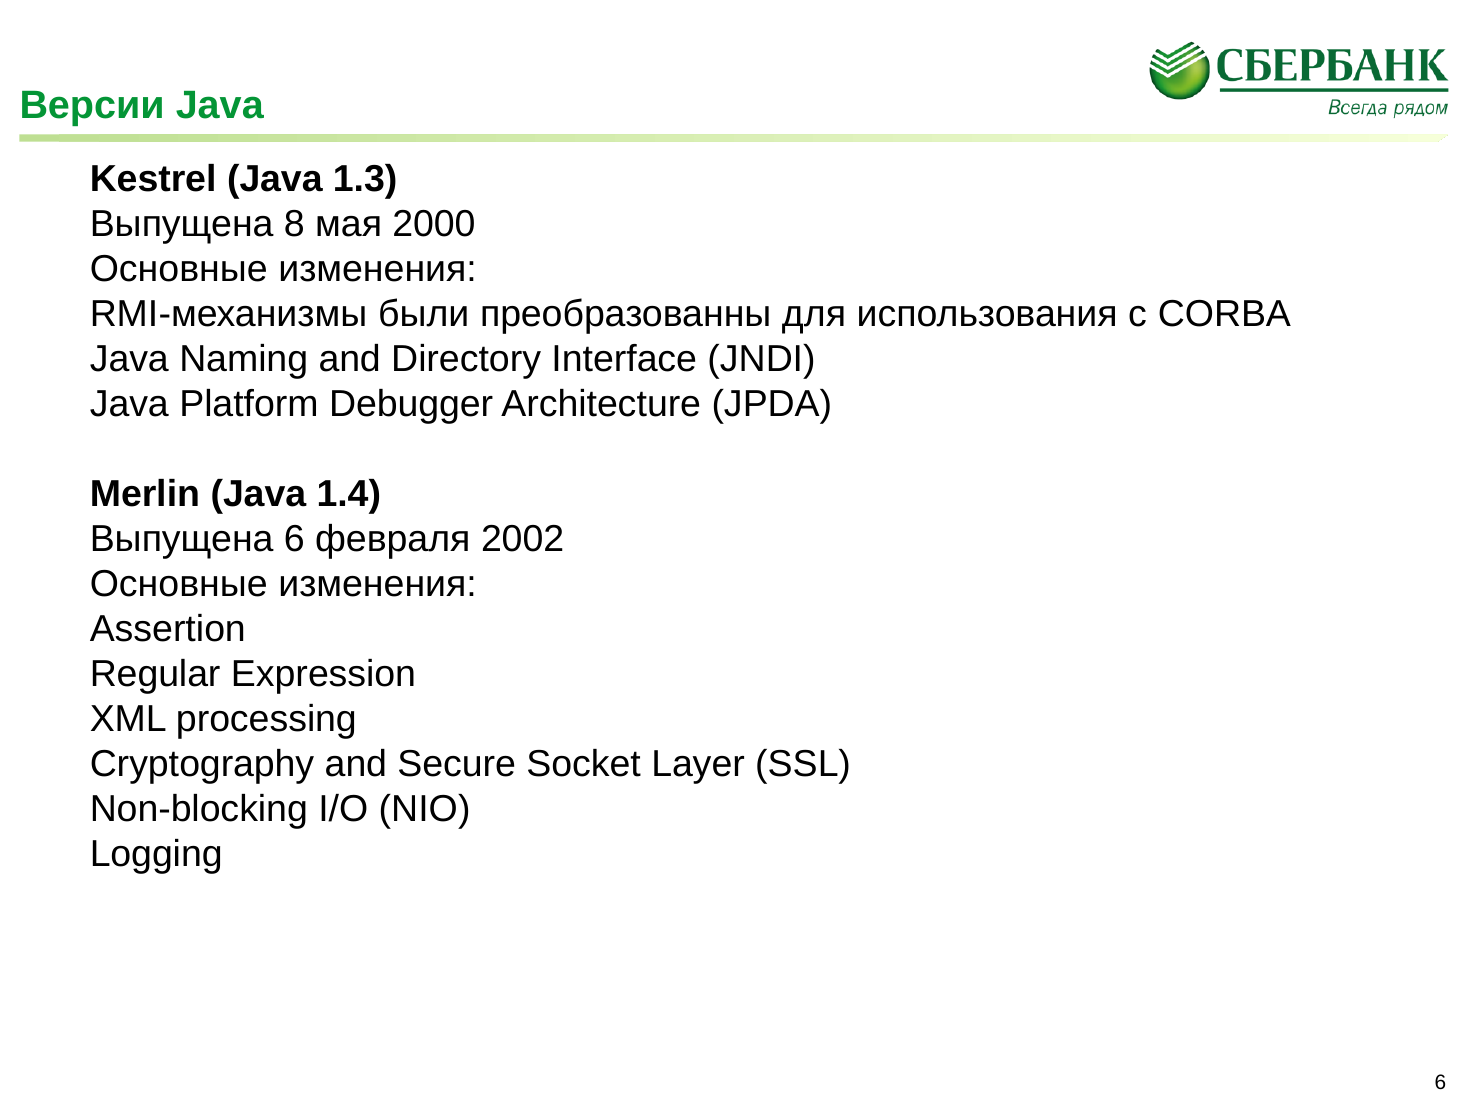

# Версии Java
Kestrel (Java 1.3)
Выпущена 8 мая 2000
Основные изменения:
RMI-механизмы были преобразованны для использования с CORBA
Java Naming and Directory Interface (JNDI)
Java Platform Debugger Architecture (JPDA)

Merlin (Java 1.4)
Выпущена 6 февраля 2002
Основные изменения:
Assertion
Regular Expression
XML processing
Cryptography and Secure Socket Layer (SSL)
Non-blocking I/O (NIO)
Logging